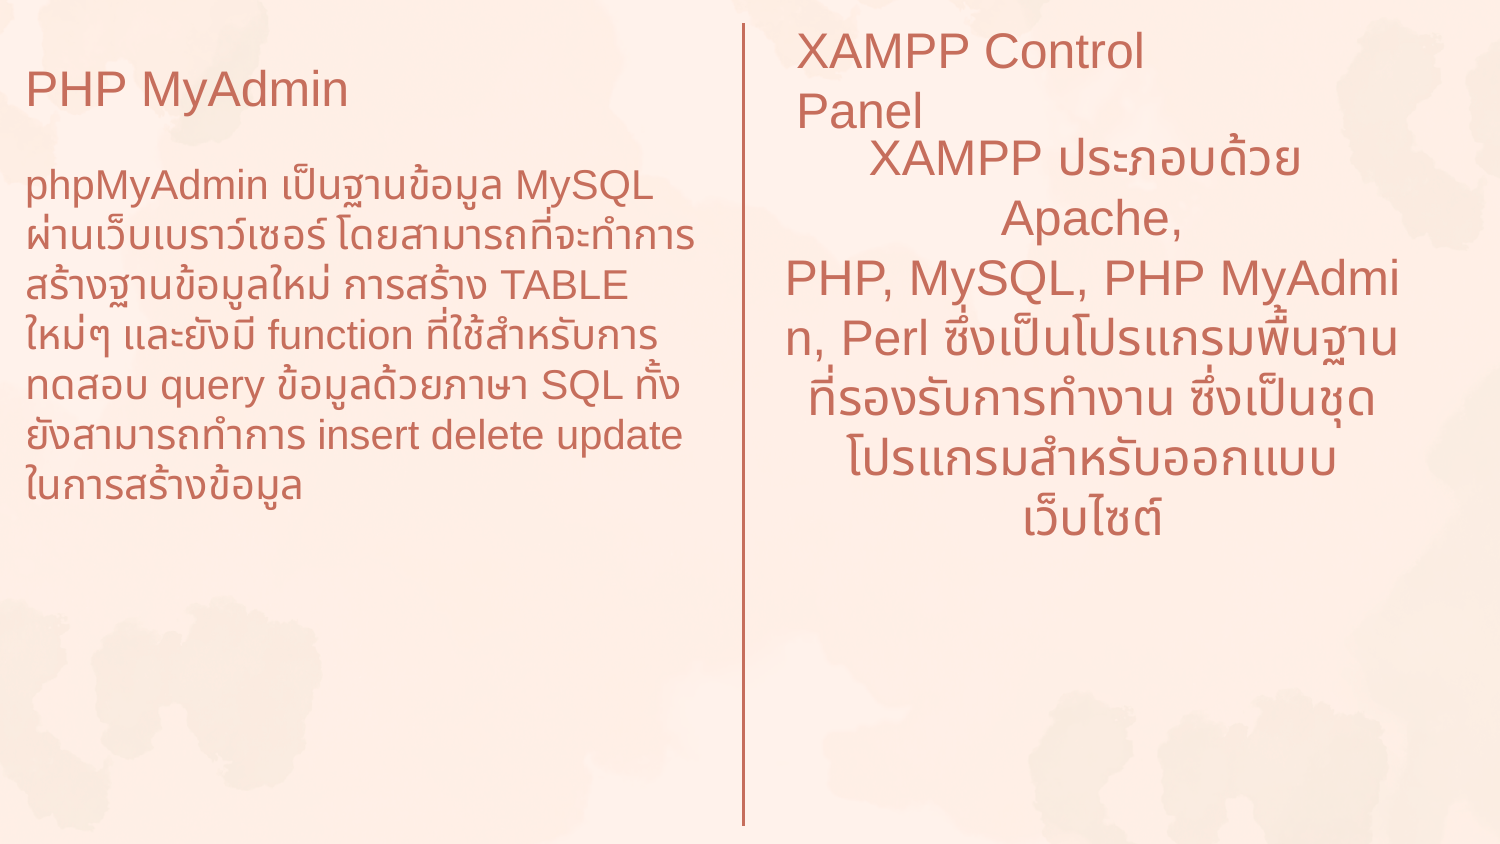

XAMPP Control Panel
PHP MyAdmin
XAMPP ประภอบด้วย  Apache, PHP, MySQL, PHP MyAdmin, Perl ซึ่งเป็นโปรแกรมพื้นฐานที่รองรับการทำงาน ซึ่งเป็นชุดโปรแกรมสำหรับออกแบบเว็บไซต์

phpMyAdmin เป็นฐานข้อมูล MySQL ผ่านเว็บเบราว์เซอร์ โดยสามารถที่จะทำการสร้างฐานข้อมูลใหม่ การสร้าง TABLE ใหม่ๆ และยังมี function ที่ใช้สำหรับการทดสอบ query ข้อมูลด้วยภาษา SQL ทั้งยังสามารถทำการ insert delete update ในการสร้างข้อมูล